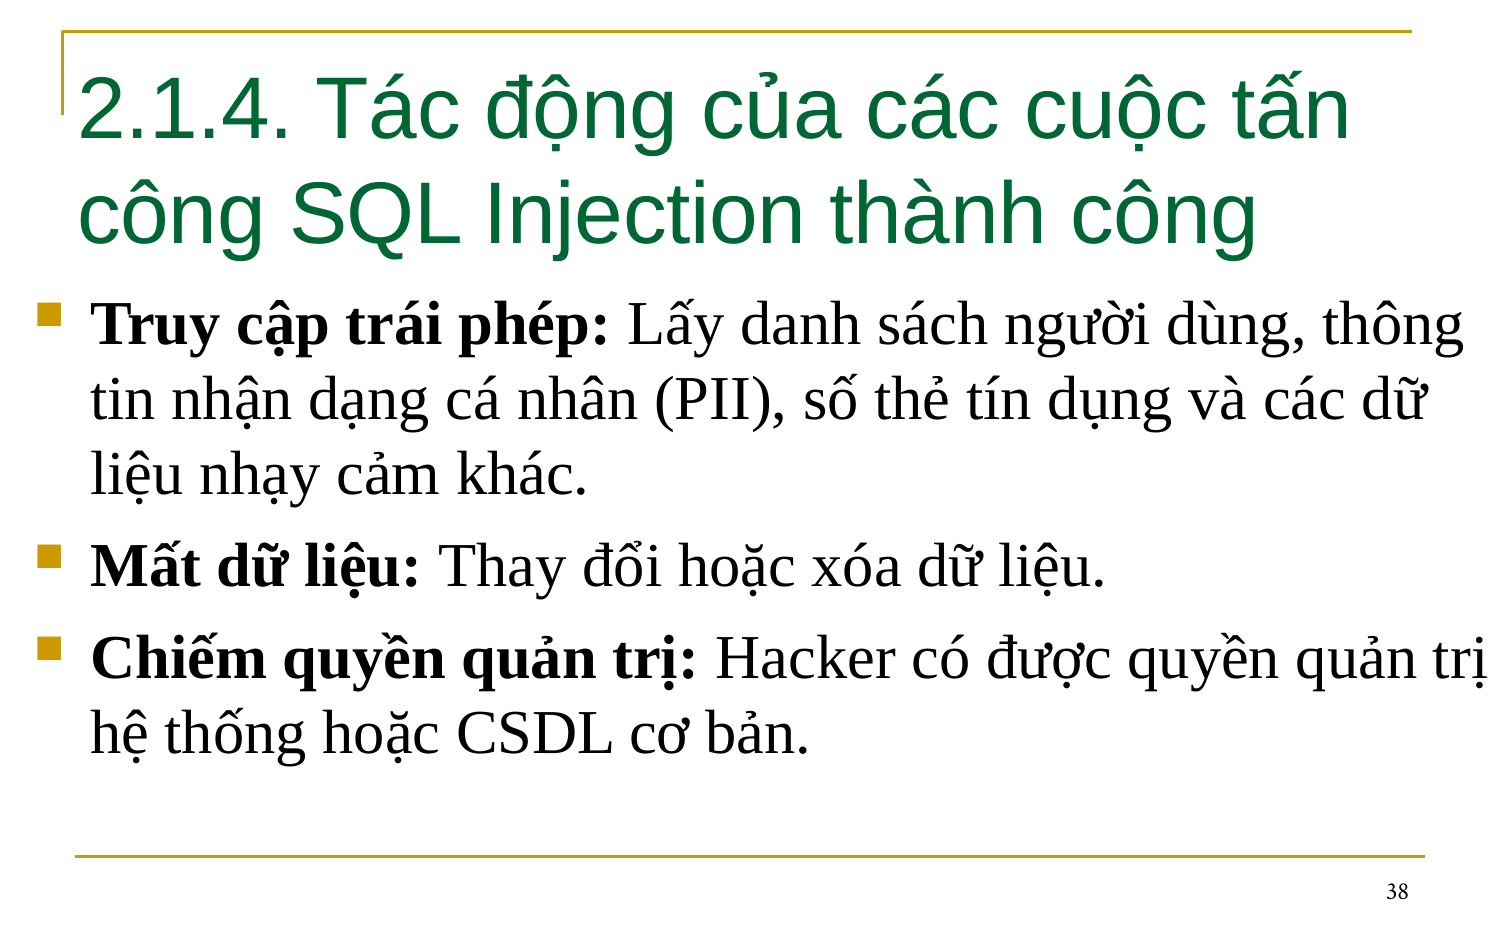

# 2.1.4. Tác động của các cuộc tấn công SQL Injection thành công
Truy cập trái phép: Lấy danh sách người dùng, thông tin nhận dạng cá nhân (PII), số thẻ tín dụng và các dữ liệu nhạy cảm khác.
Mất dữ liệu: Thay đổi hoặc xóa dữ liệu.
Chiếm quyền quản trị: Hacker có được quyền quản trị hệ thống hoặc CSDL cơ bản.

38